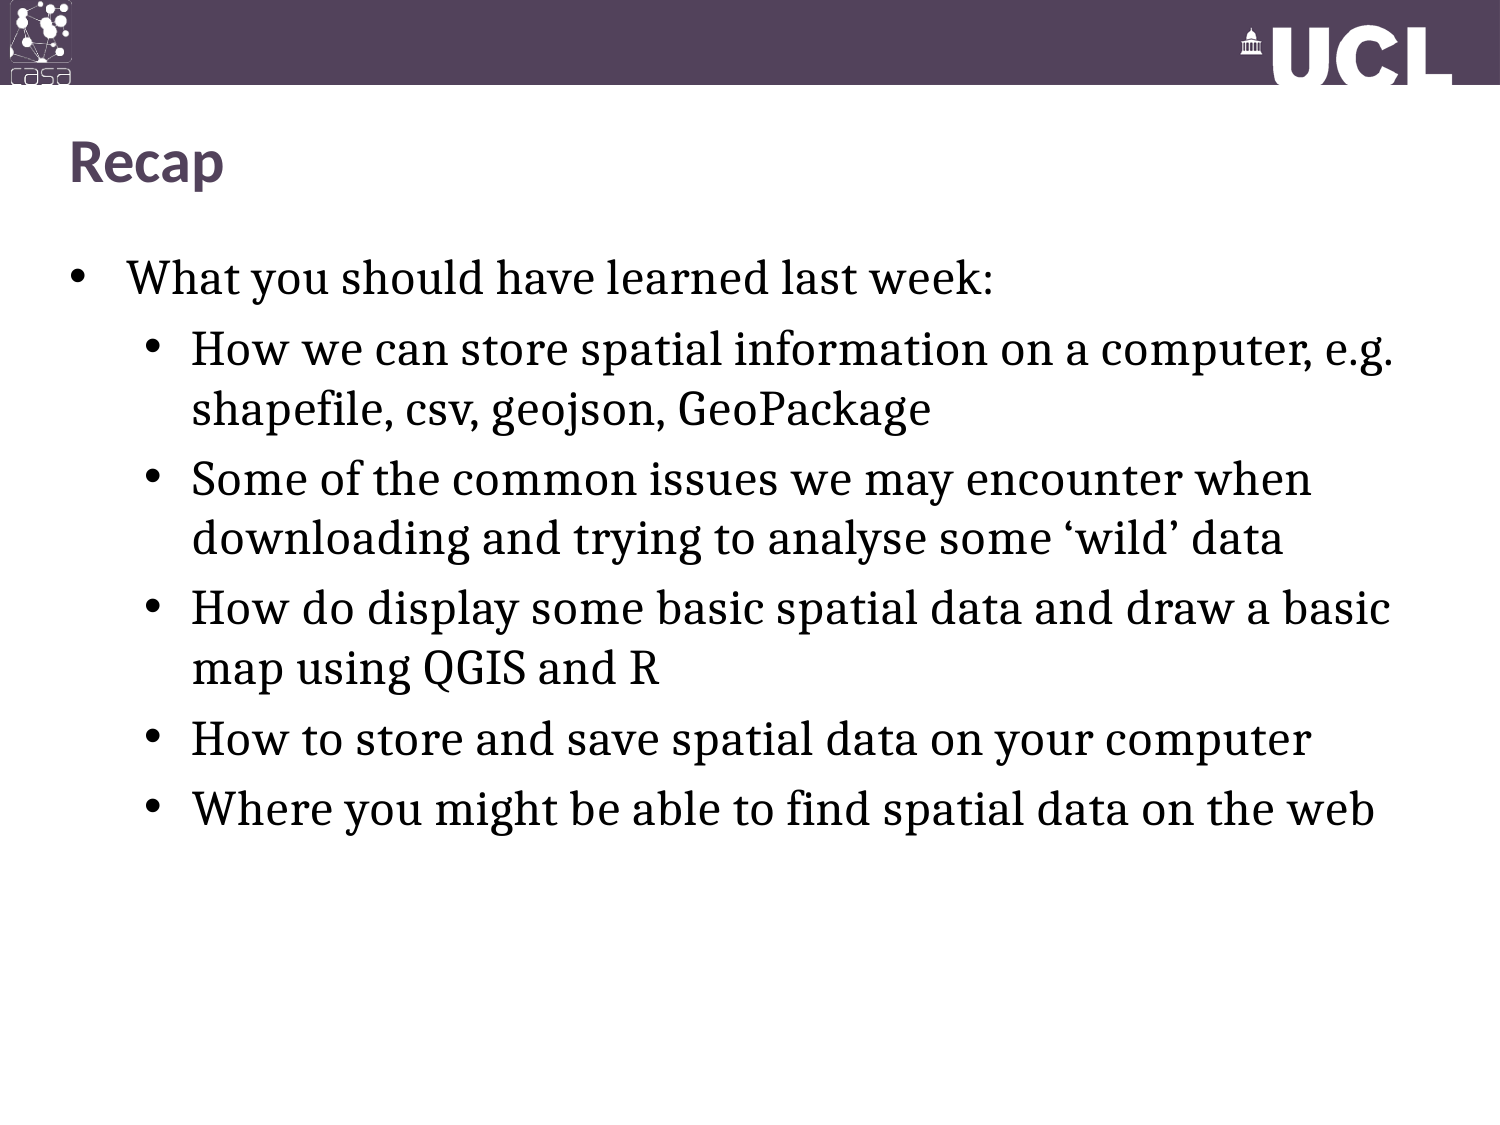

# Recap
What you should have learned last week:
How we can store spatial information on a computer, e.g. shapefile, csv, geojson, GeoPackage
Some of the common issues we may encounter when downloading and trying to analyse some ‘wild’ data
How do display some basic spatial data and draw a basic map using QGIS and R
How to store and save spatial data on your computer
Where you might be able to find spatial data on the web